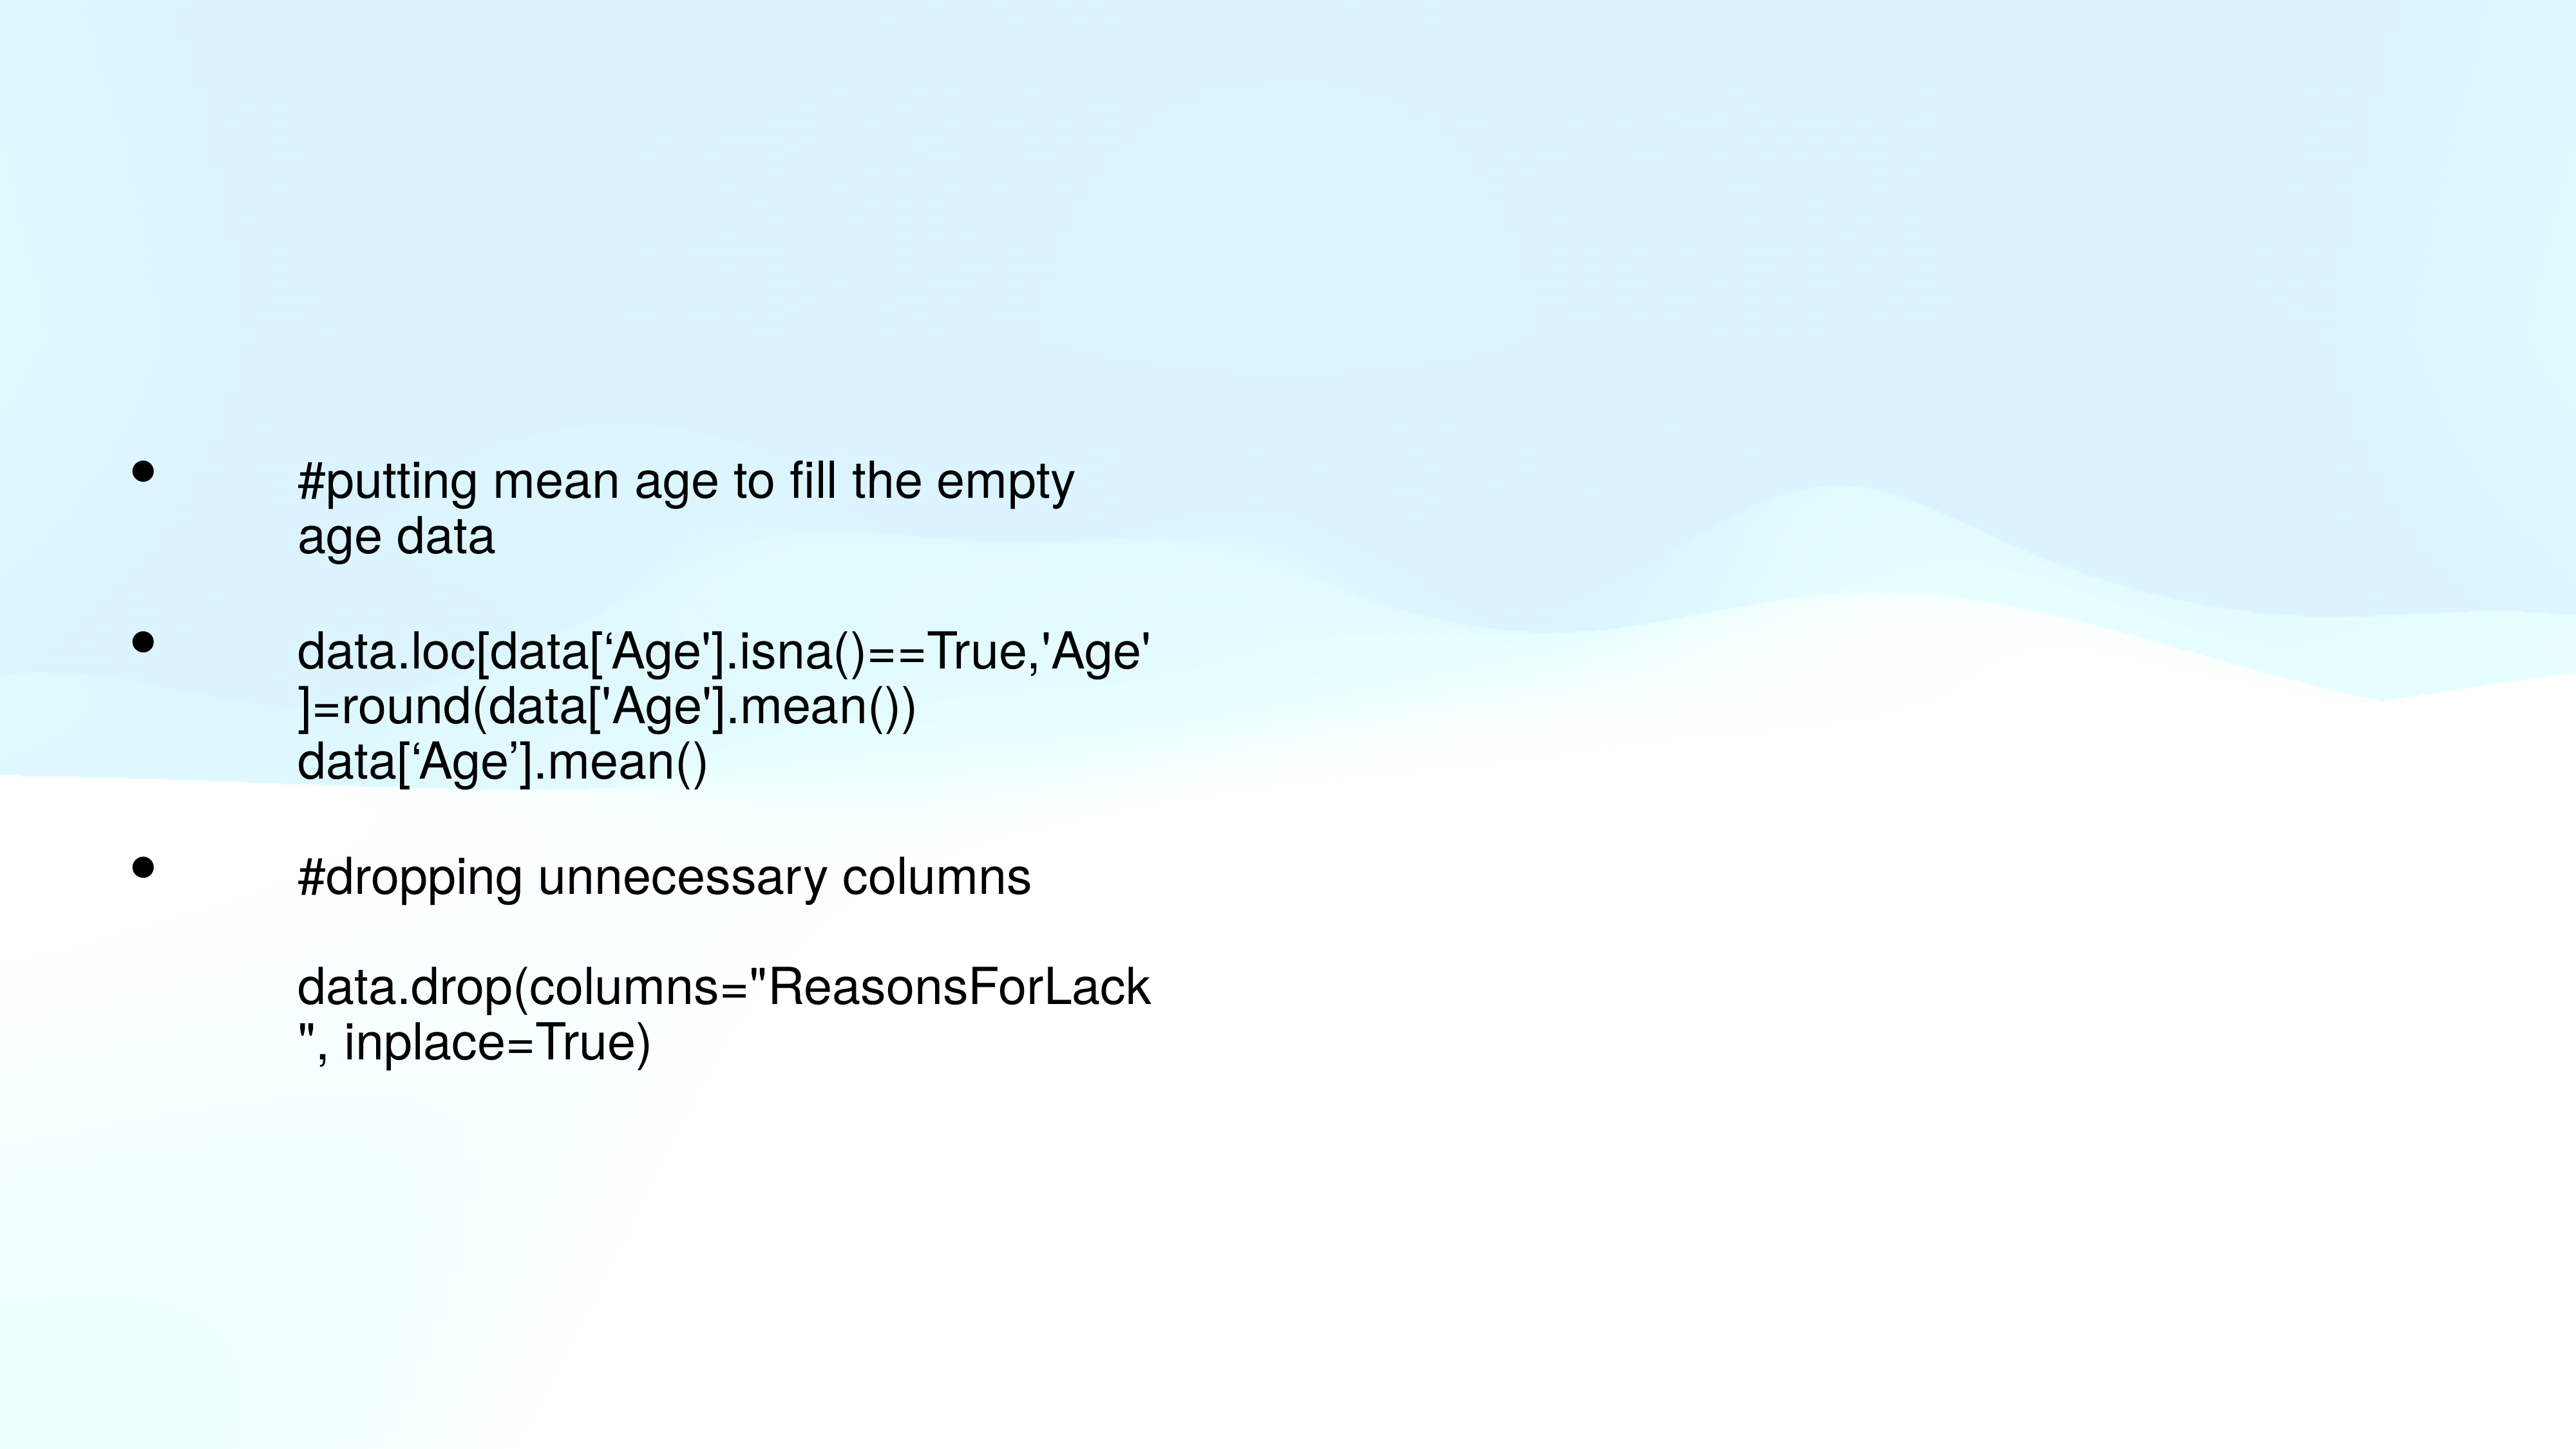

# #putting mean age to fill the empty age data
data.loc[data[‘Age'].isna()==True,'Age']=round(data['Age'].mean())         data[‘Age’].mean()
#dropping unnecessary columns                                 data.drop(columns="ReasonsForLack", inplace=True)